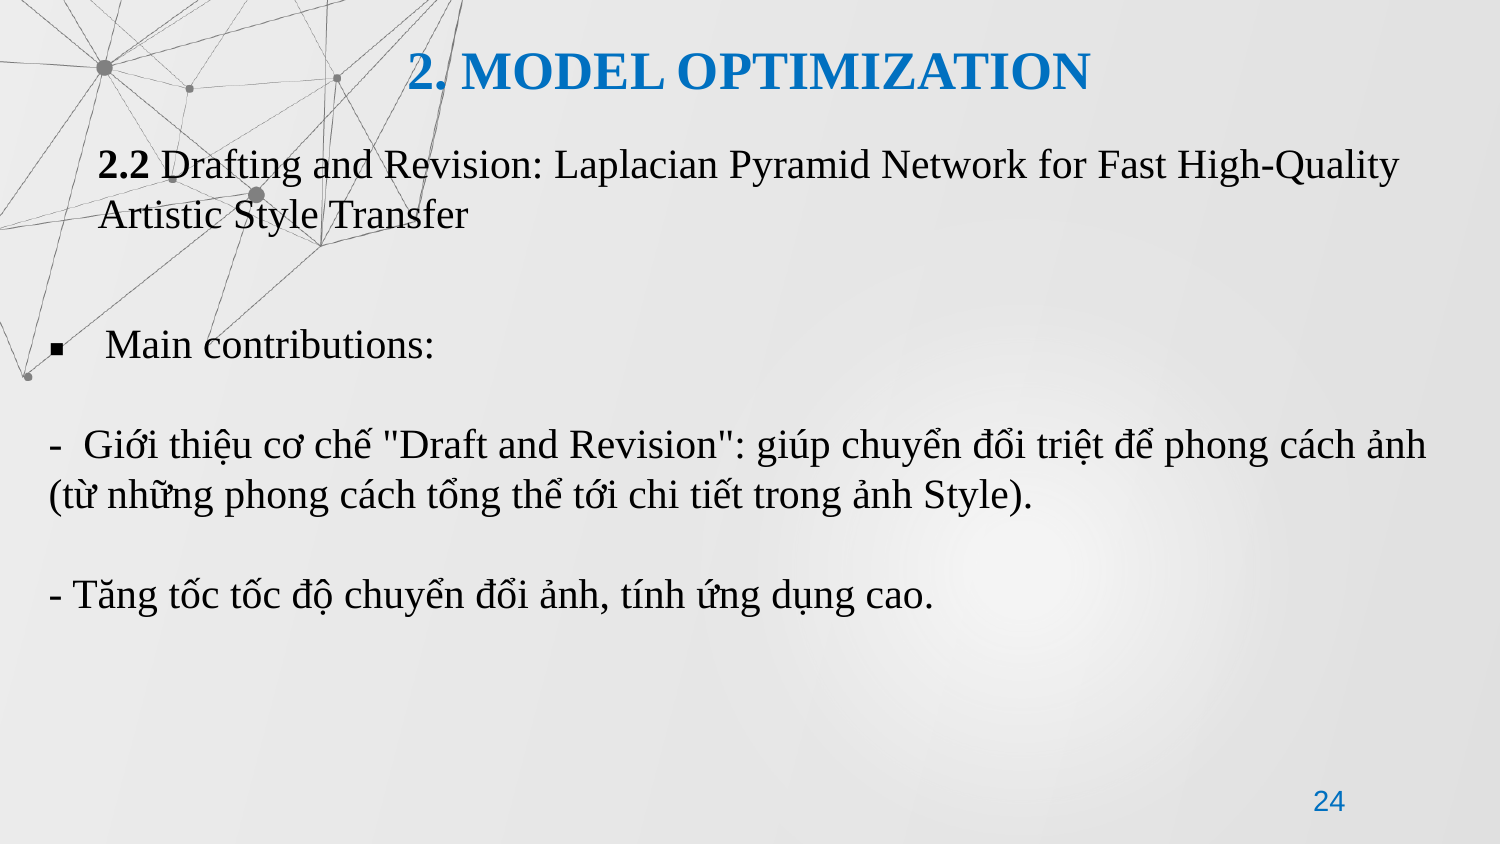

2. MODEL OPTIMIZATION
2.2 Drafting and Revision: Laplacian Pyramid Network for Fast High-Quality
Artistic Style Transfer

Main contributions:

-  Giới thiệu cơ chế "Draft and Revision": giúp chuyển đổi triệt để phong cách ảnh (từ những phong cách tổng thể tới chi tiết trong ảnh Style).

- Tăng tốc tốc độ chuyển đổi ảnh, tính ứng dụng cao.

24